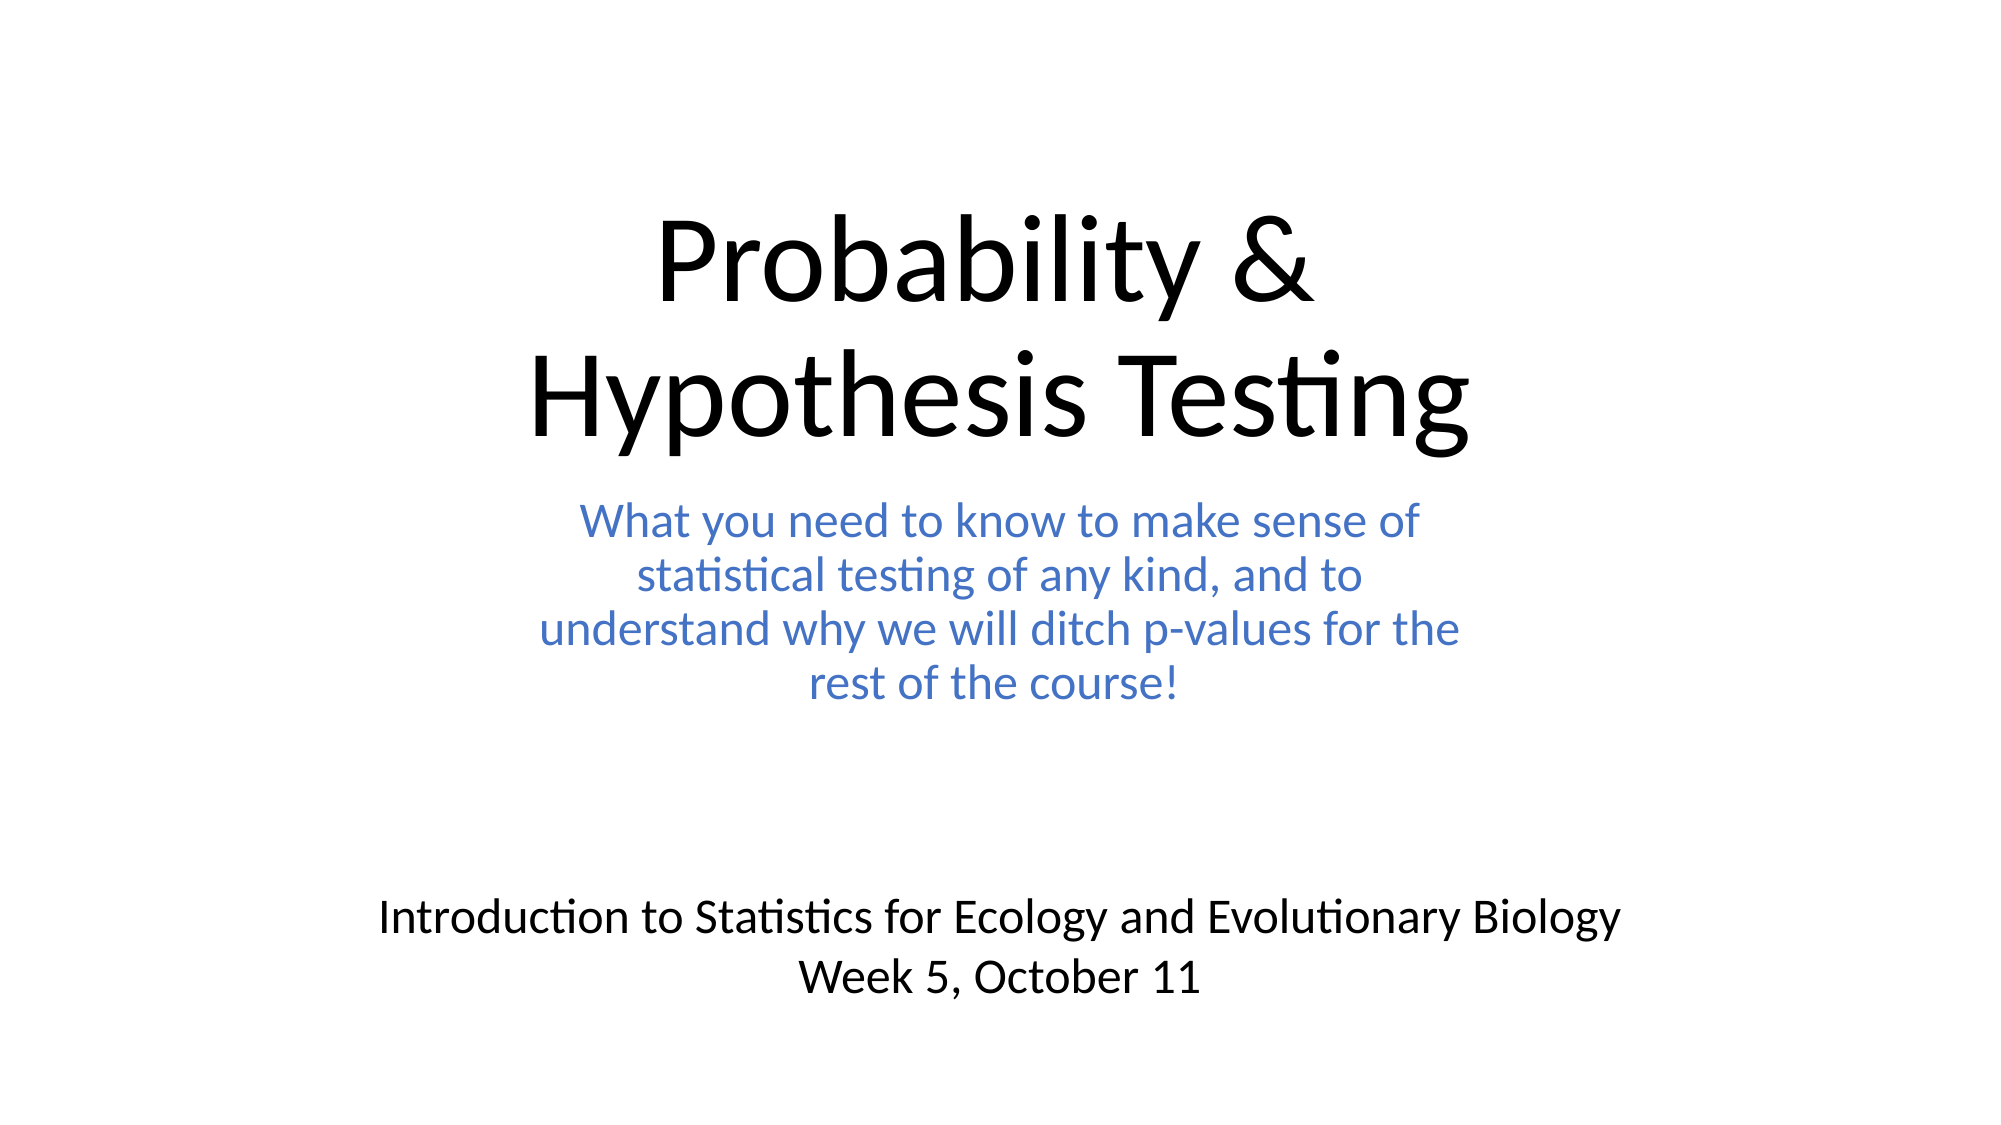

# Probability & Hypothesis Testing
What you need to know to make sense of statistical testing of any kind, and to understand why we will ditch p-values for the rest of the course!
Introduction to Statistics for Ecology and Evolutionary Biology
Week 5, October 11